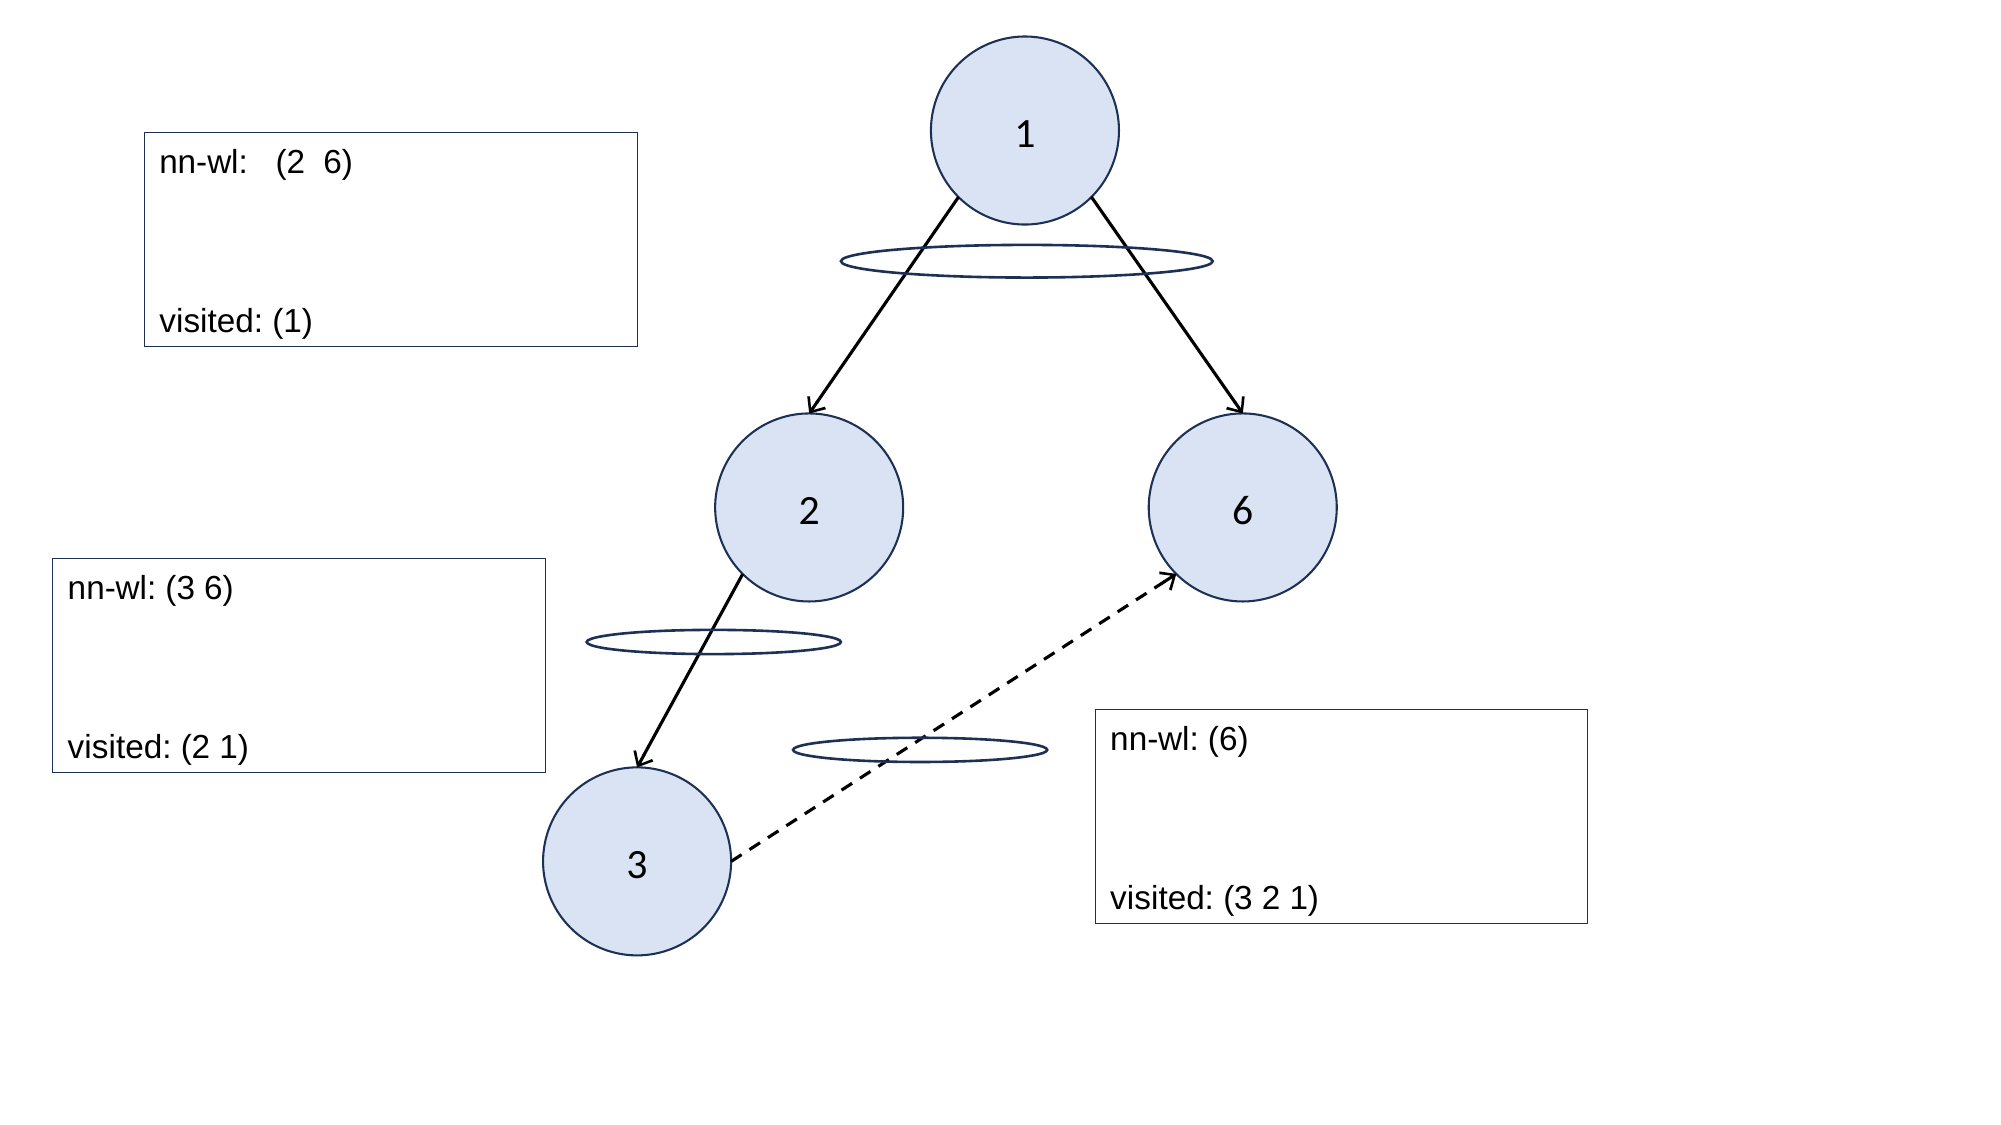

1
nn-wl:   (2  6)
visited: (1)

2
6
nn-wl: (3 6)
visited: (2 1)

nn-wl: (6)
visited: (3 2 1)

3